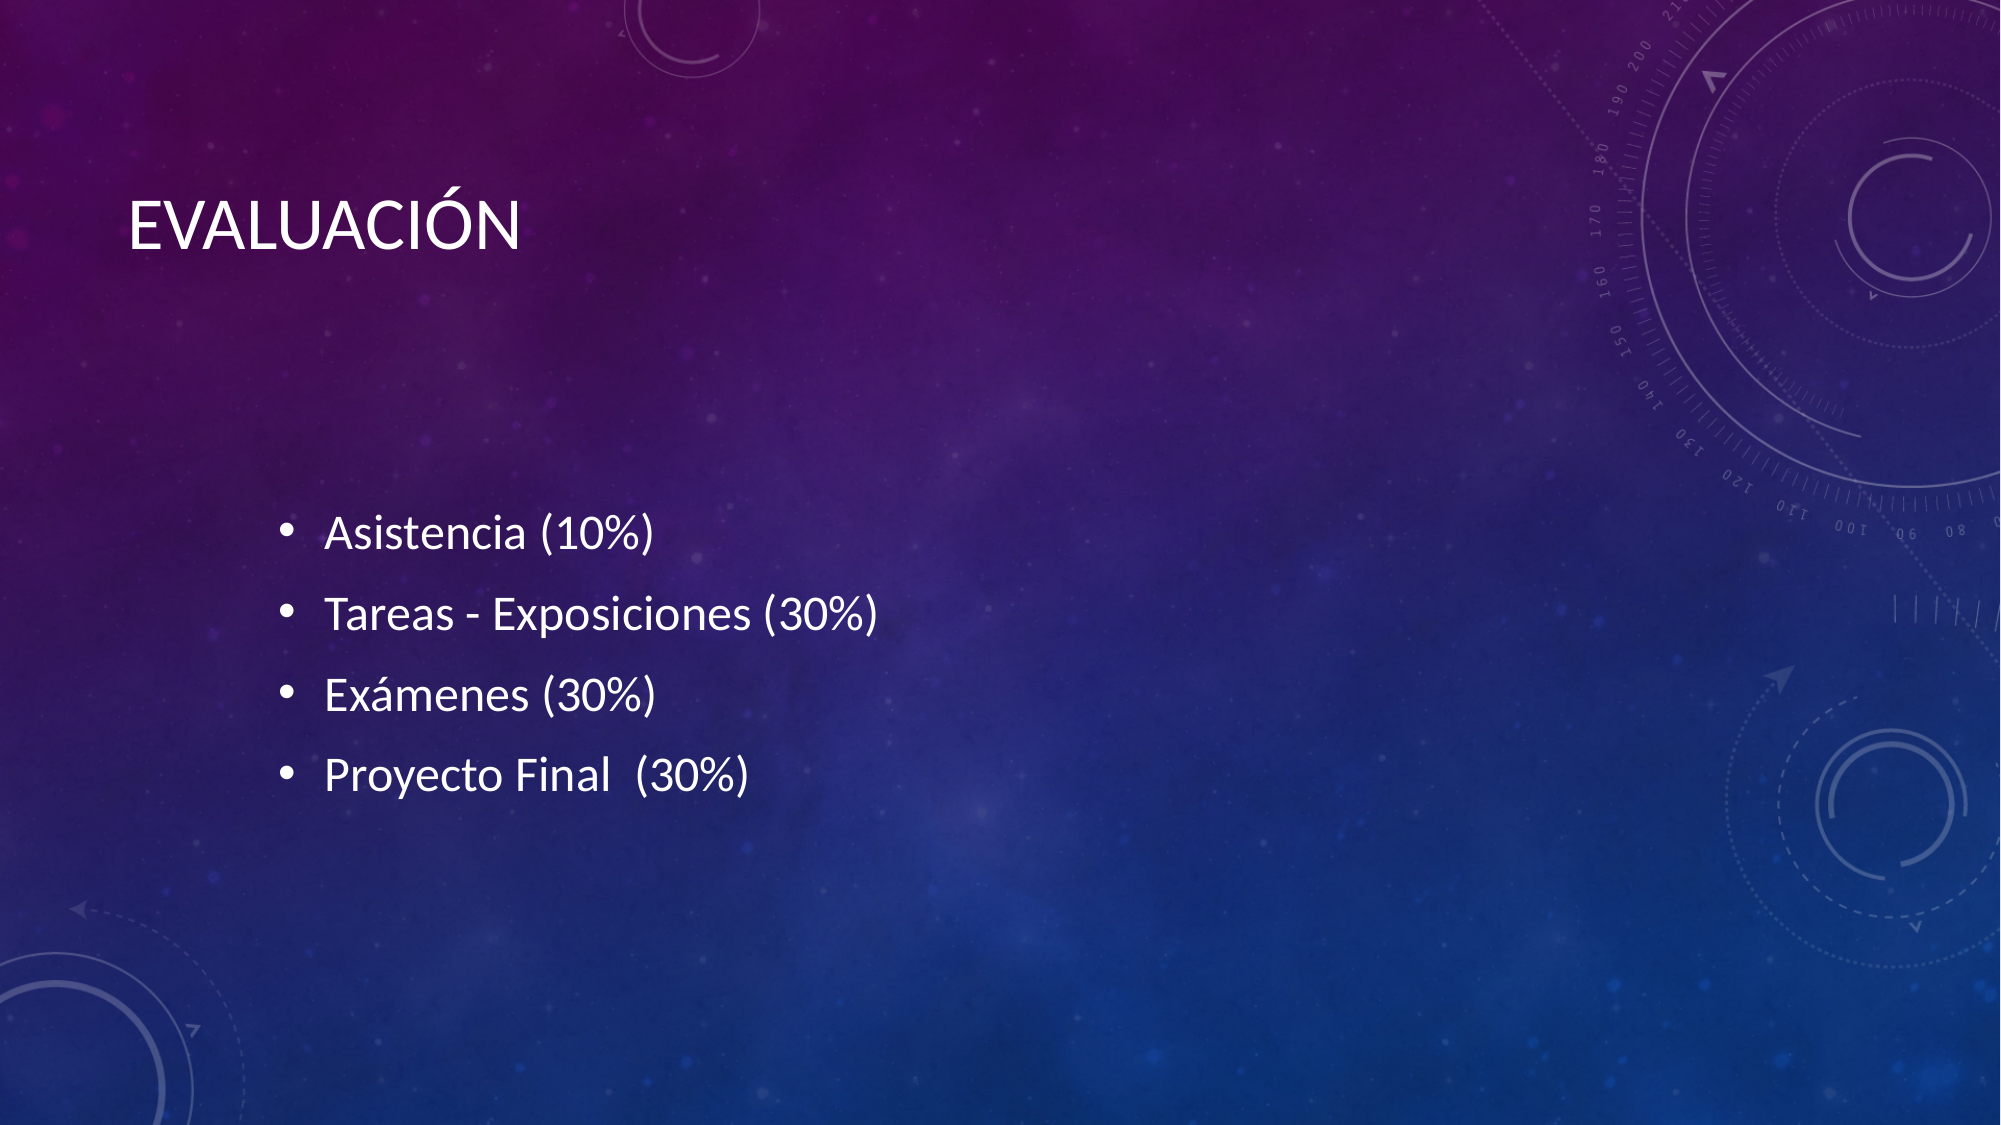

# Evaluación
Asistencia (10%)
Tareas - Exposiciones (30%)
Exámenes (30%)
Proyecto Final  (30%)